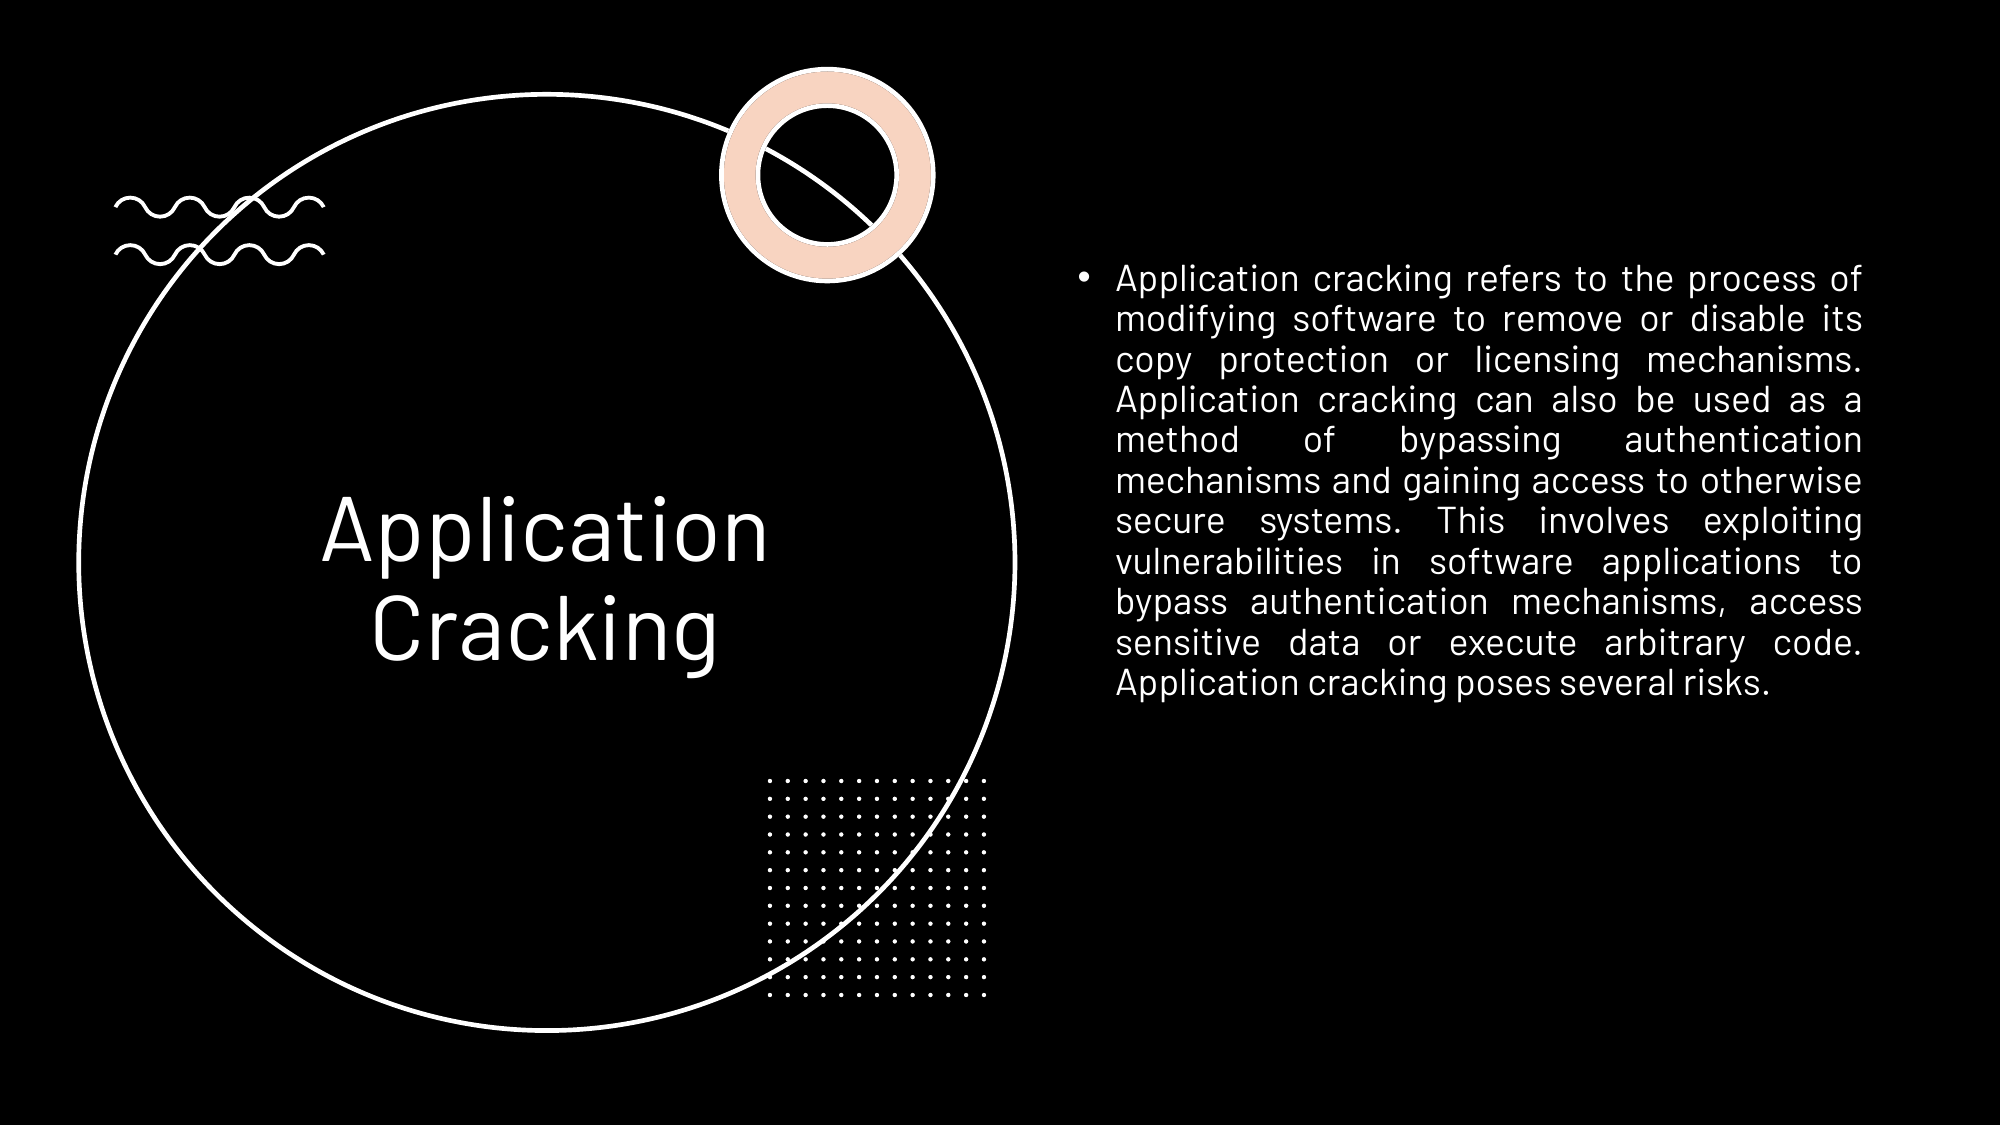

Application cracking refers to the process of modifying software to remove or disable its copy protection or licensing mechanisms. Application cracking can also be used as a method of bypassing authentication mechanisms and gaining access to otherwise secure systems. This involves exploiting vulnerabilities in software applications to bypass authentication mechanisms, access sensitive data or execute arbitrary code. Application cracking poses several risks.

# Application Cracking